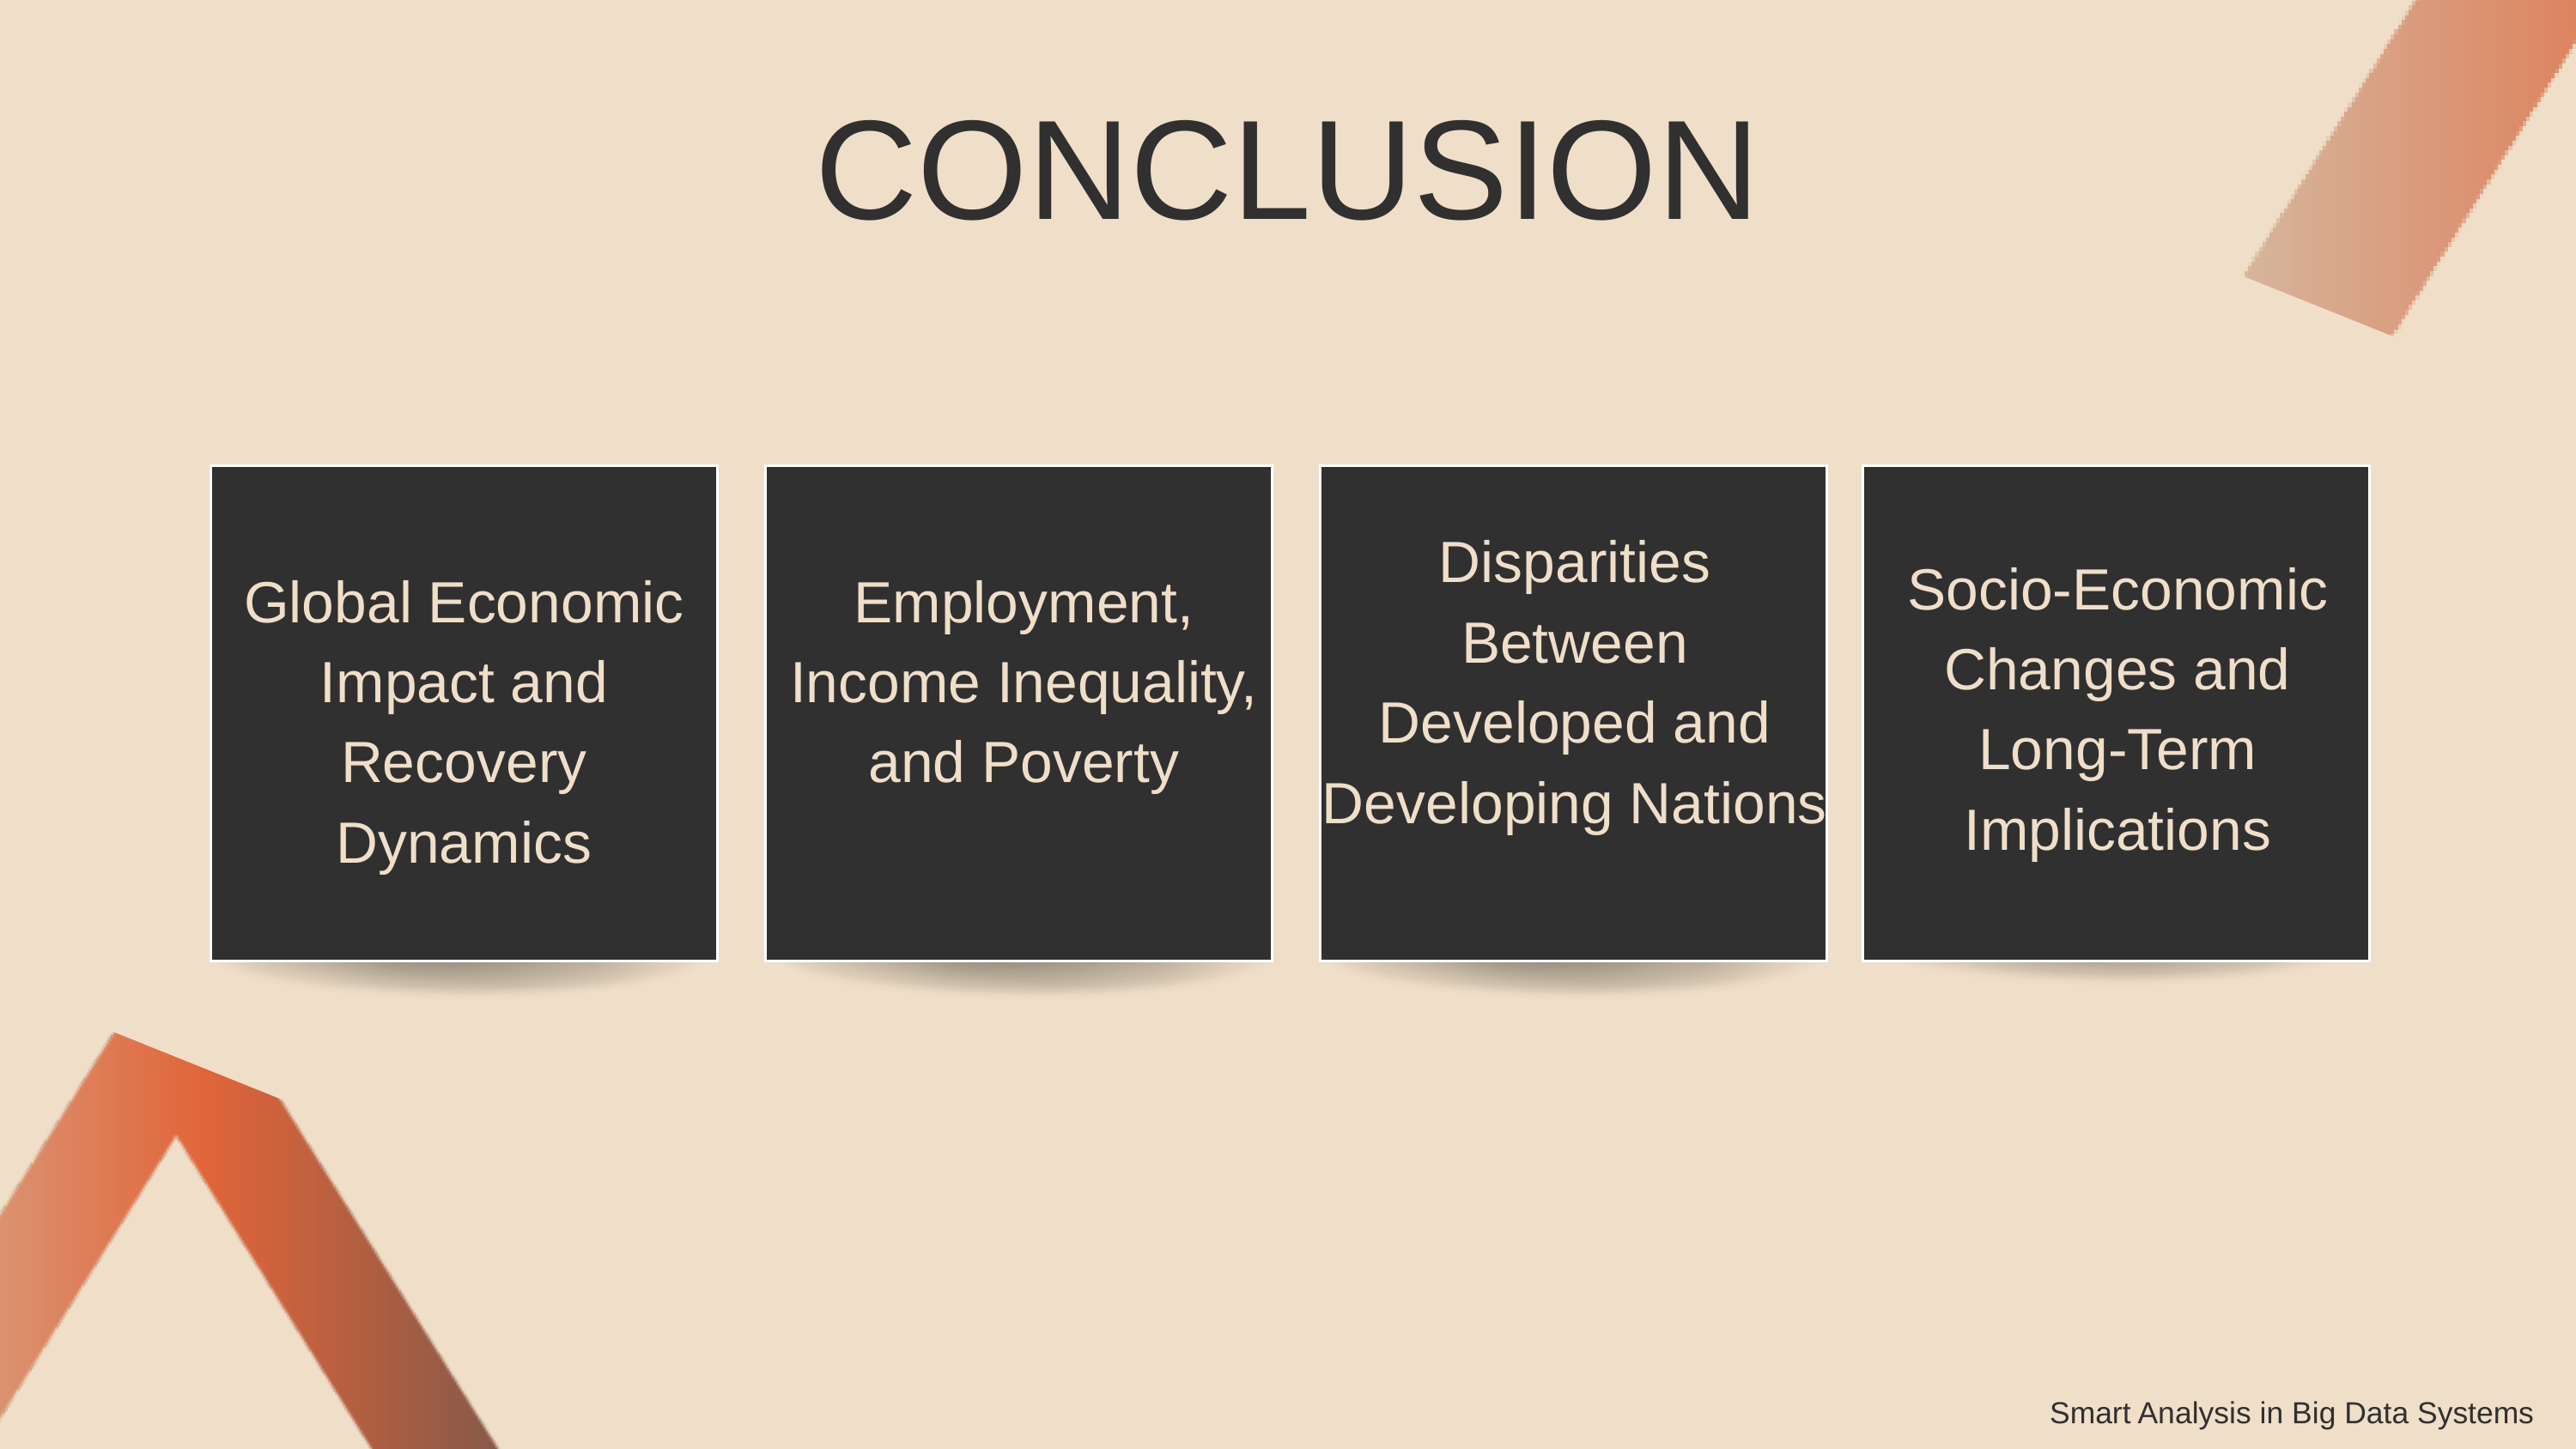

CONCLUSION

Disparities Between Developed and Developing Nations
Socio-Economic Changes and Long-Term Implications
Global Economic Impact and Recovery Dynamics
Employment, Income Inequality, and Poverty

Smart Analysis in Big Data Systems